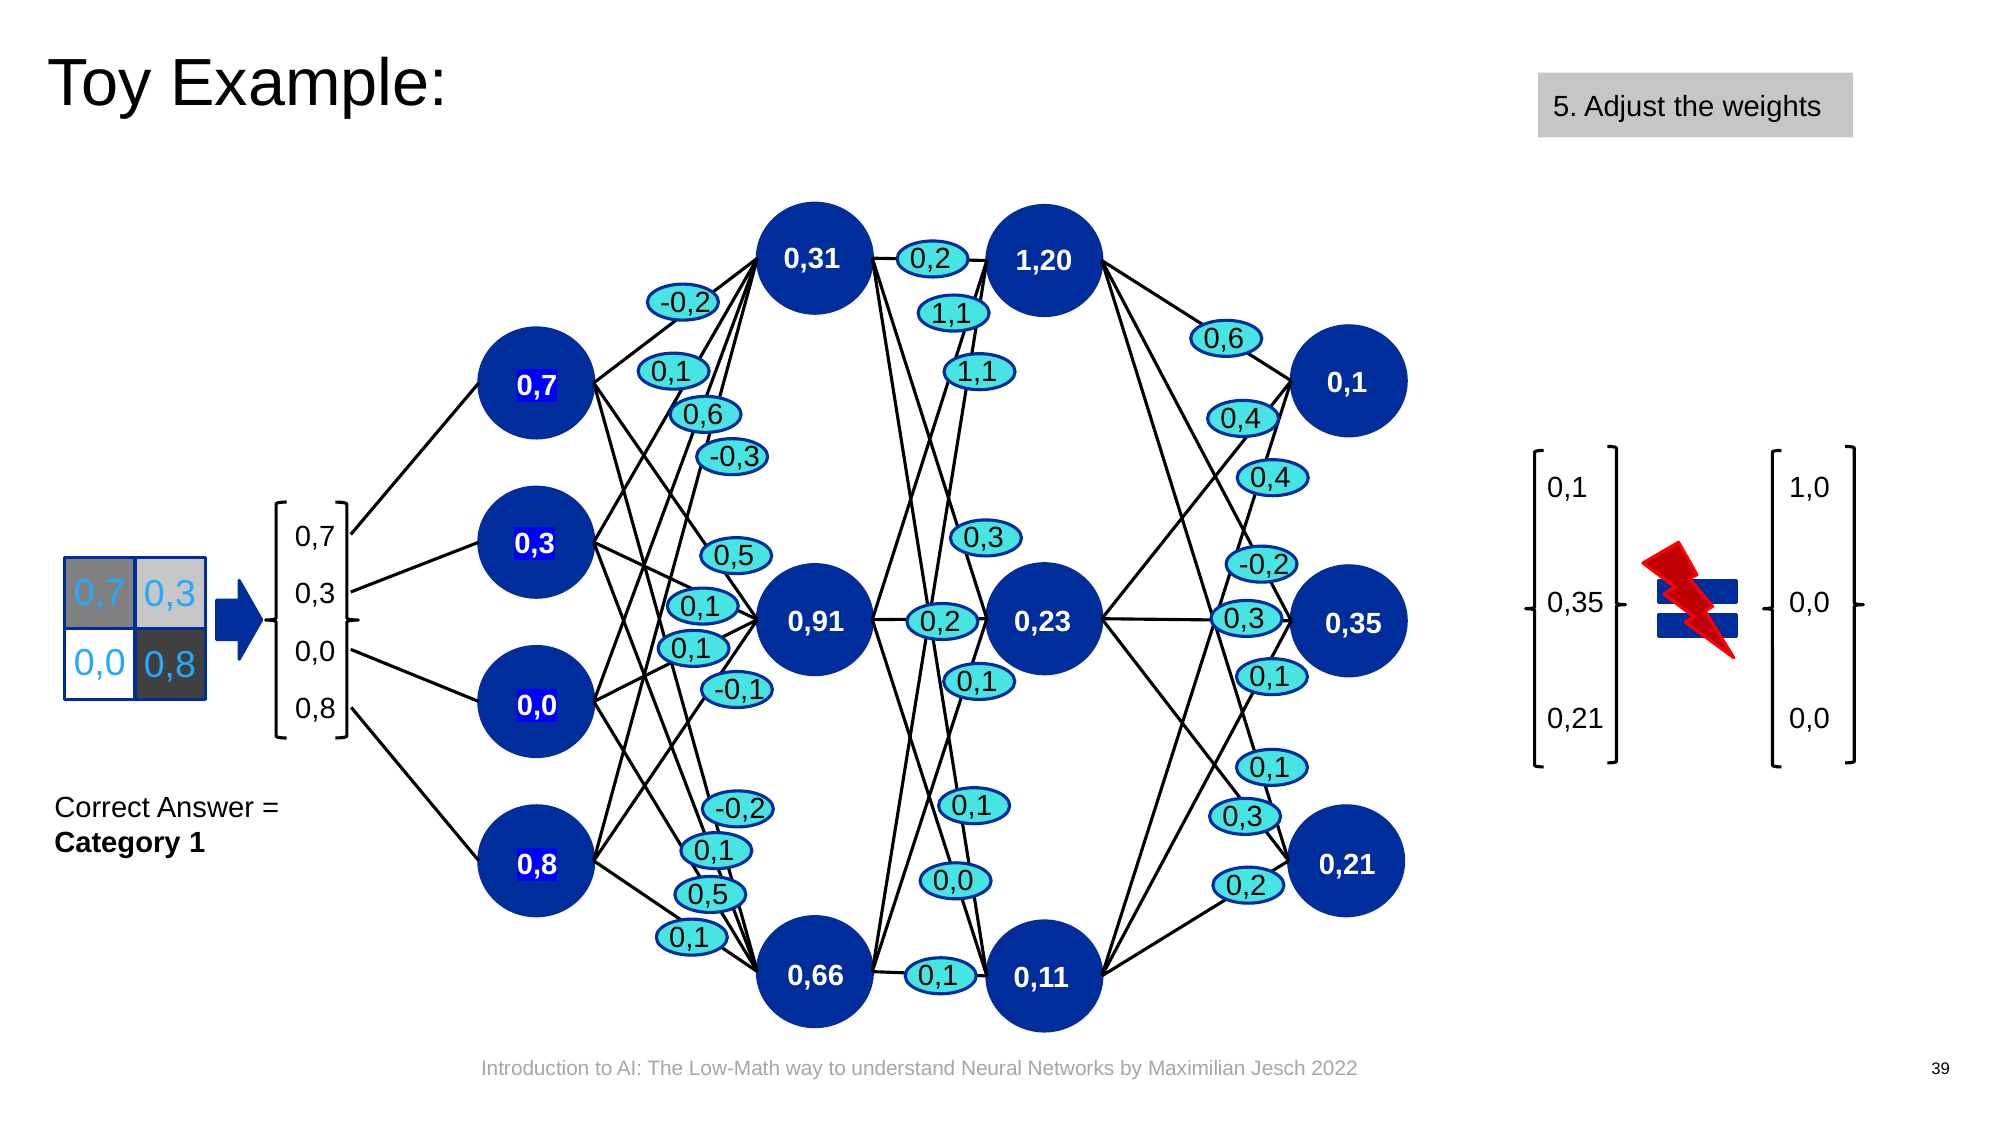

Toy Example:
5. Adjust the weights
0,31

0,31
0,2
1,20

-0,2
1,1

0,6

0,1
1,1
0,1
0,7

0,6
0,4

-0,3

0,4

0,1

0,35

0,21
1,0

0,0

0,0

0,7

0,3
0,3

0,5
-0,2

0,7
0,3

0,0
0,8
0,3

0,1

0,3
0,91
0,23
0,2

0,35

0,1
0,0

0,1

0,1
-0,1

0,0

0,8
0,1

0,1
Correct Answer = Category 1
-0,2
0,3

0,1
0,21
0,8

0,0
0,2
0,5

0,1

0,66
0,1
0,11

Introduction to AI: The Low-Math way to understand Neural Networks by Maximilian Jesch 2022
39